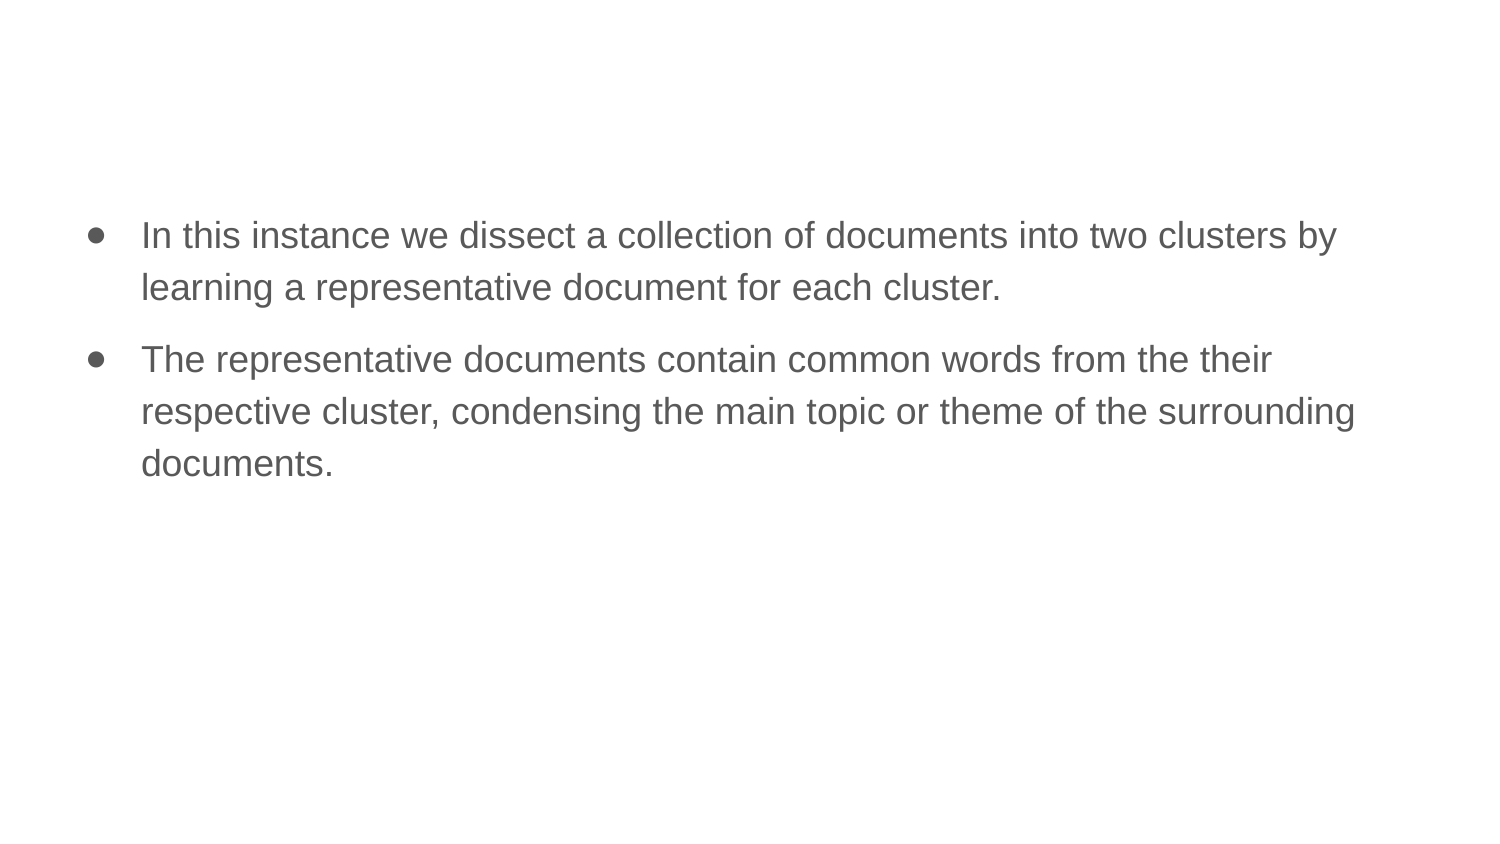

In this instance we dissect a collection of documents into two clusters by learning a representative document for each cluster.
The representative documents contain common words from the their respective cluster, condensing the main topic or theme of the surrounding documents.